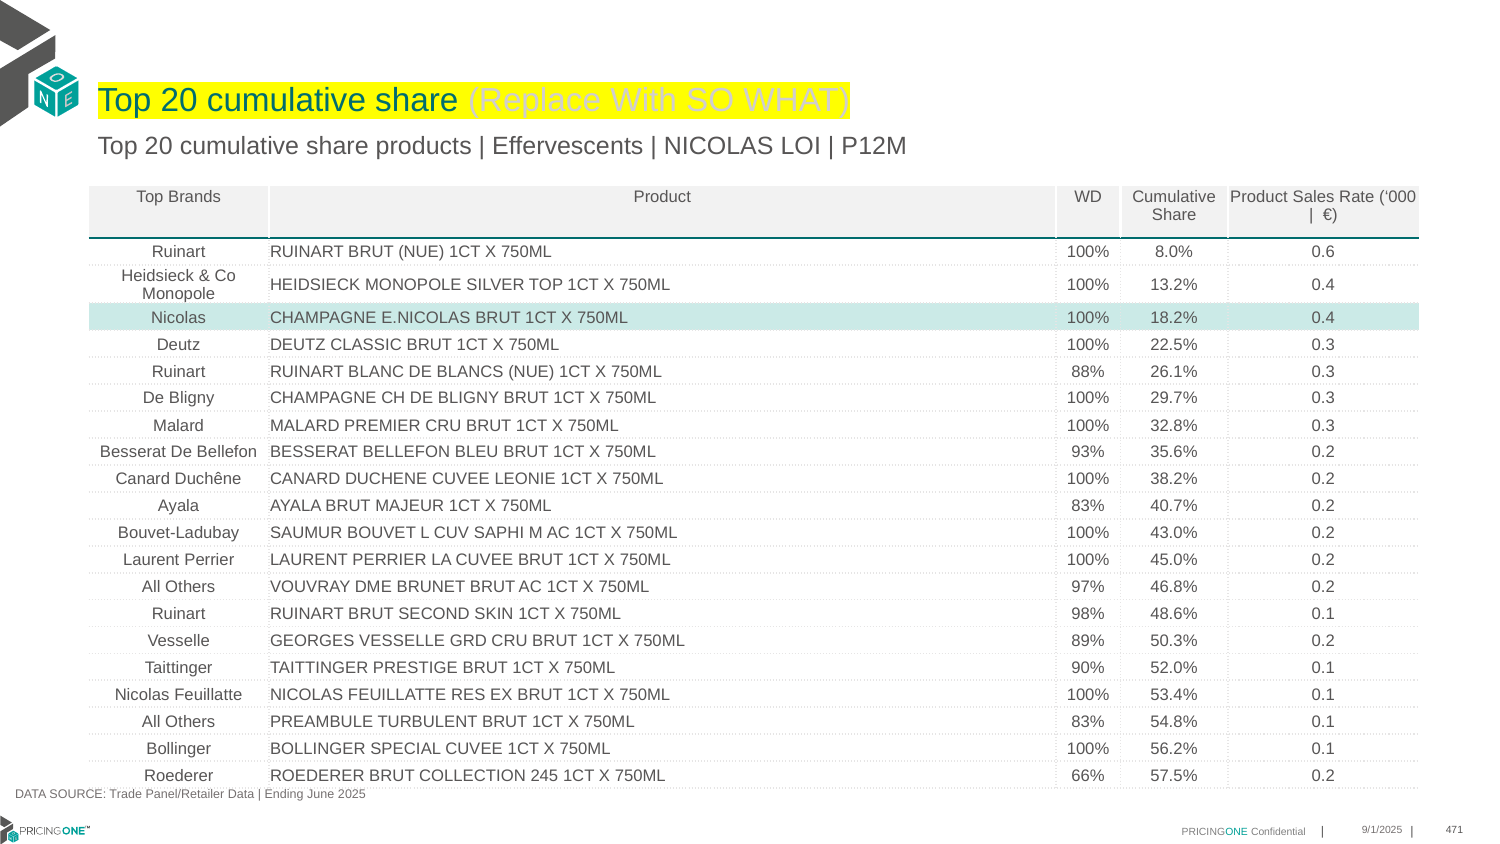

# Top 20 cumulative share (Replace With SO WHAT)
Top 20 cumulative share products | Effervescents | NICOLAS LOI | P12M
| Top Brands | Product | WD | Cumulative Share | Product Sales Rate (‘000 | €) |
| --- | --- | --- | --- | --- |
| Ruinart | RUINART BRUT (NUE) 1CT X 750ML | 100% | 8.0% | 0.6 |
| Heidsieck & Co Monopole | HEIDSIECK MONOPOLE SILVER TOP 1CT X 750ML | 100% | 13.2% | 0.4 |
| Nicolas | CHAMPAGNE E.NICOLAS BRUT 1CT X 750ML | 100% | 18.2% | 0.4 |
| Deutz | DEUTZ CLASSIC BRUT 1CT X 750ML | 100% | 22.5% | 0.3 |
| Ruinart | RUINART BLANC DE BLANCS (NUE) 1CT X 750ML | 88% | 26.1% | 0.3 |
| De Bligny | CHAMPAGNE CH DE BLIGNY BRUT 1CT X 750ML | 100% | 29.7% | 0.3 |
| Malard | MALARD PREMIER CRU BRUT 1CT X 750ML | 100% | 32.8% | 0.3 |
| Besserat De Bellefon | BESSERAT BELLEFON BLEU BRUT 1CT X 750ML | 93% | 35.6% | 0.2 |
| Canard Duchêne | CANARD DUCHENE CUVEE LEONIE 1CT X 750ML | 100% | 38.2% | 0.2 |
| Ayala | AYALA BRUT MAJEUR 1CT X 750ML | 83% | 40.7% | 0.2 |
| Bouvet-Ladubay | SAUMUR BOUVET L CUV SAPHI M AC 1CT X 750ML | 100% | 43.0% | 0.2 |
| Laurent Perrier | LAURENT PERRIER LA CUVEE BRUT 1CT X 750ML | 100% | 45.0% | 0.2 |
| All Others | VOUVRAY DME BRUNET BRUT AC 1CT X 750ML | 97% | 46.8% | 0.2 |
| Ruinart | RUINART BRUT SECOND SKIN 1CT X 750ML | 98% | 48.6% | 0.1 |
| Vesselle | GEORGES VESSELLE GRD CRU BRUT 1CT X 750ML | 89% | 50.3% | 0.2 |
| Taittinger | TAITTINGER PRESTIGE BRUT 1CT X 750ML | 90% | 52.0% | 0.1 |
| Nicolas Feuillatte | NICOLAS FEUILLATTE RES EX BRUT 1CT X 750ML | 100% | 53.4% | 0.1 |
| All Others | PREAMBULE TURBULENT BRUT 1CT X 750ML | 83% | 54.8% | 0.1 |
| Bollinger | BOLLINGER SPECIAL CUVEE 1CT X 750ML | 100% | 56.2% | 0.1 |
| Roederer | ROEDERER BRUT COLLECTION 245 1CT X 750ML | 66% | 57.5% | 0.2 |
DATA SOURCE: Trade Panel/Retailer Data | Ending June 2025

9/1/2025
471